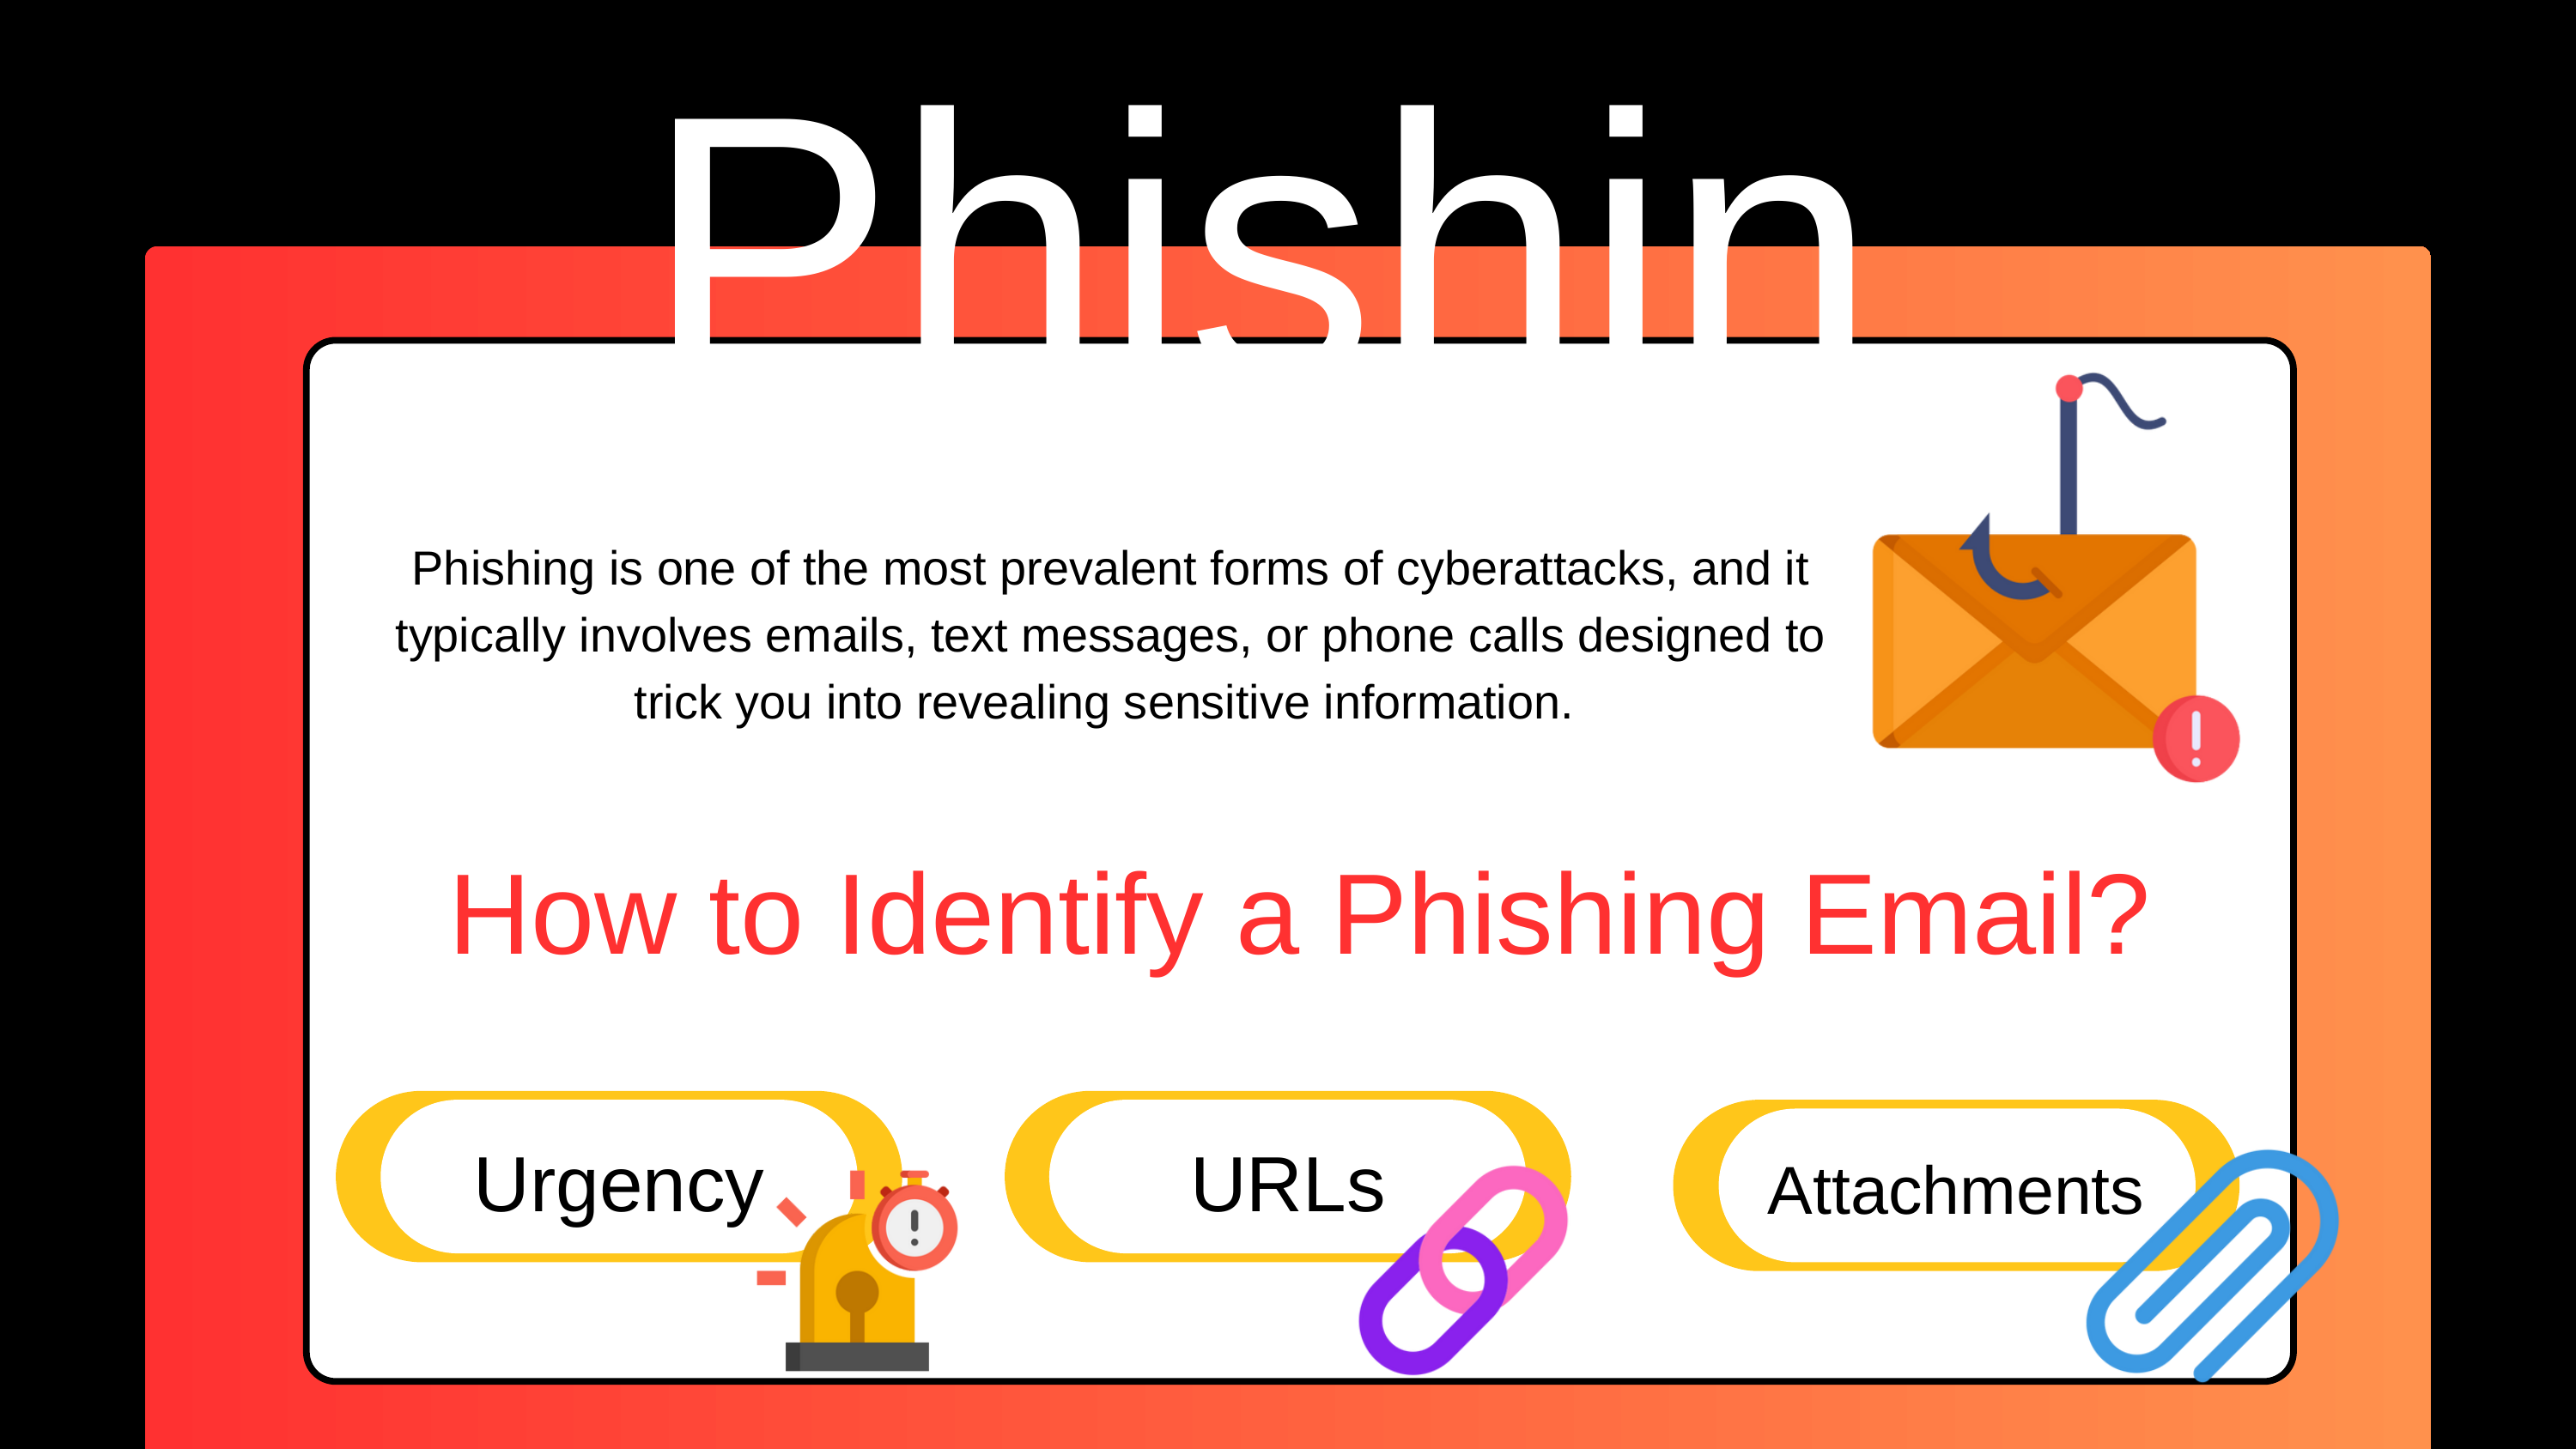

Phishing

Phishing is one of the most prevalent forms of cyberattacks, and it typically involves emails, text messages, or phone calls designed to trick you into revealing sensitive information.
How to Identify a Phishing Email?

Urgency
URLs

Attachments